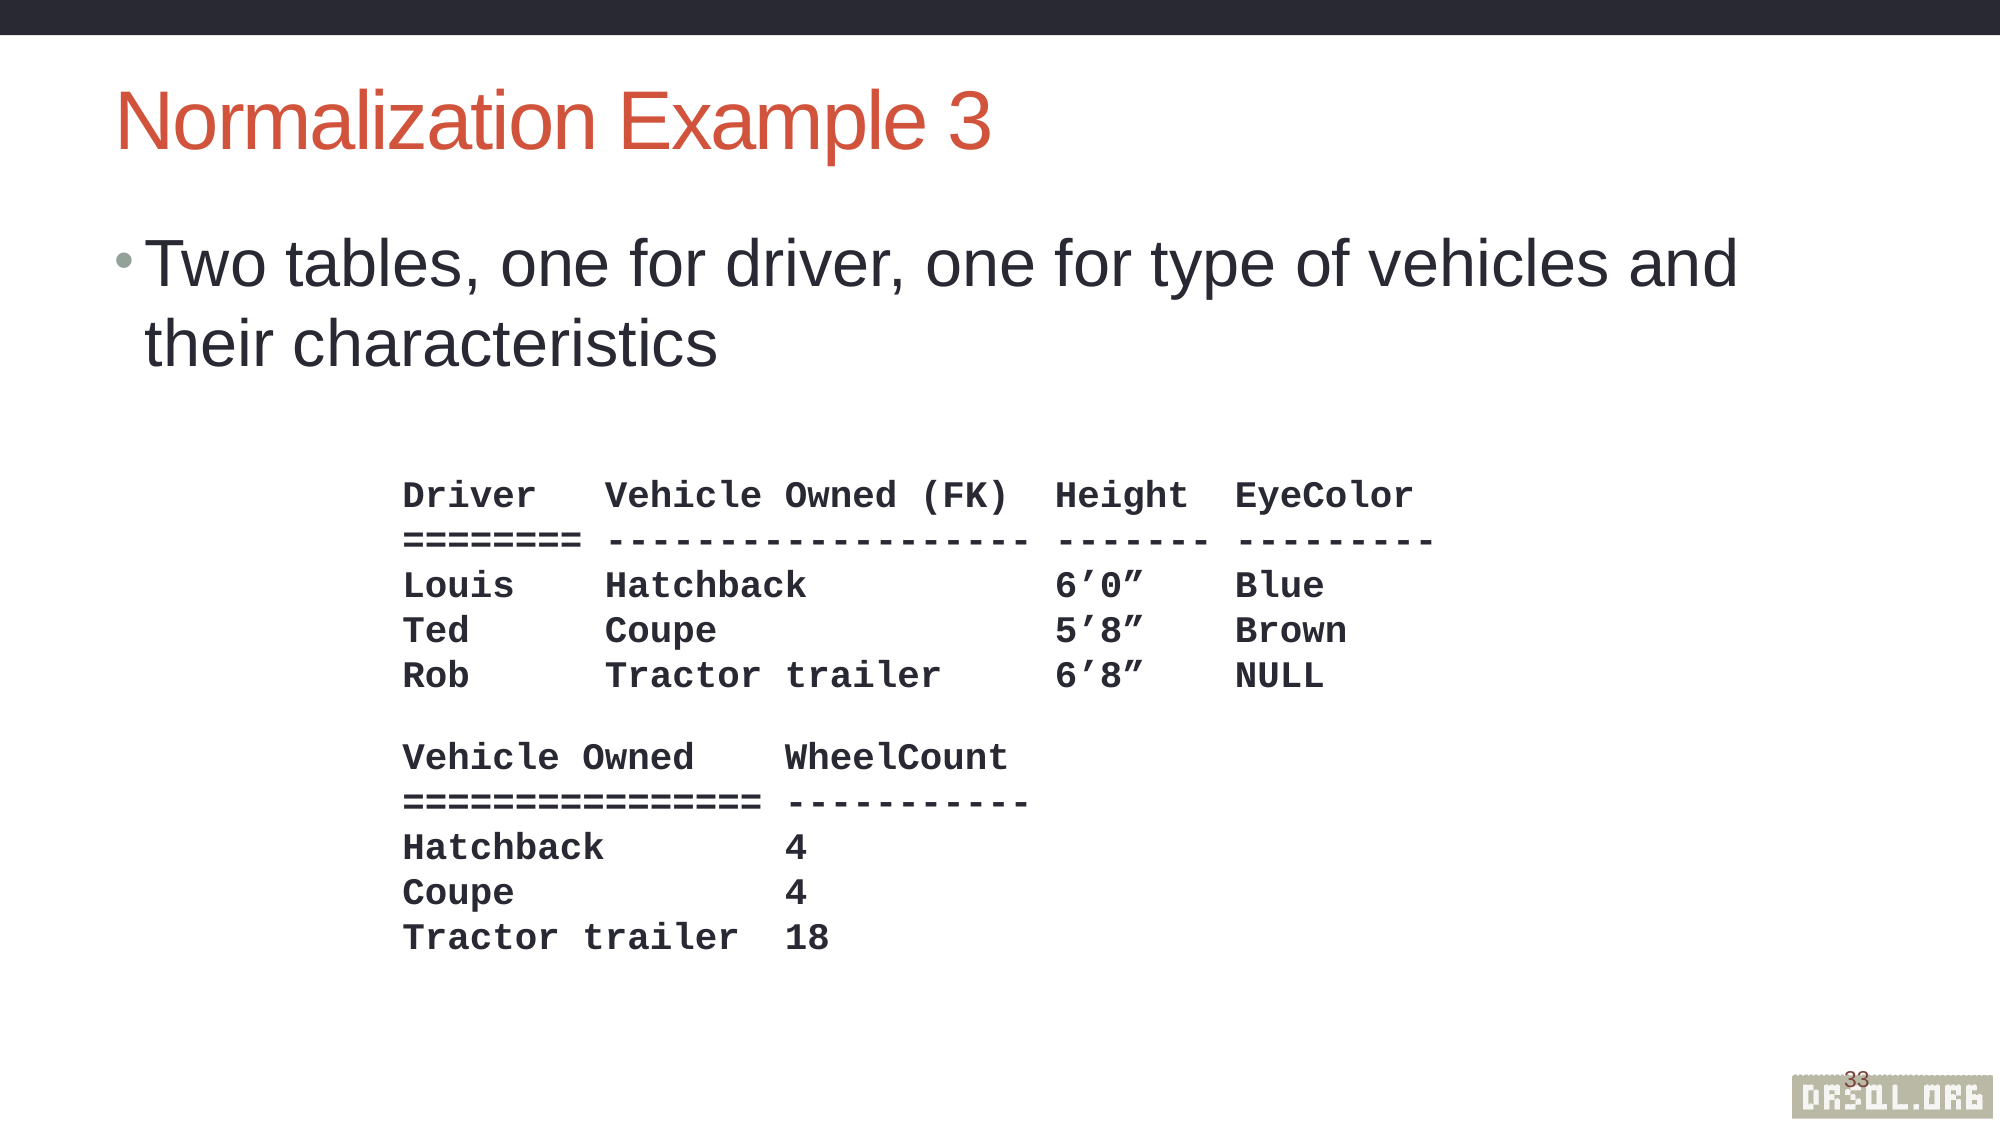

# Normalization Example 3
Two tables, one for driver, one for type of vehicles and their characteristics

Driver   Vehicle Owned (FK)  Height  EyeColor
======== ------------------- ------- ---------
Louis    Hatchback           6’0”    Blue
Ted      Coupe               5’8”    Brown
Rob      Tractor trailer     6’8”    NULL
Vehicle Owned    WheelCount
================ -----------
Hatchback        4
Coupe            4
Tractor trailer  18